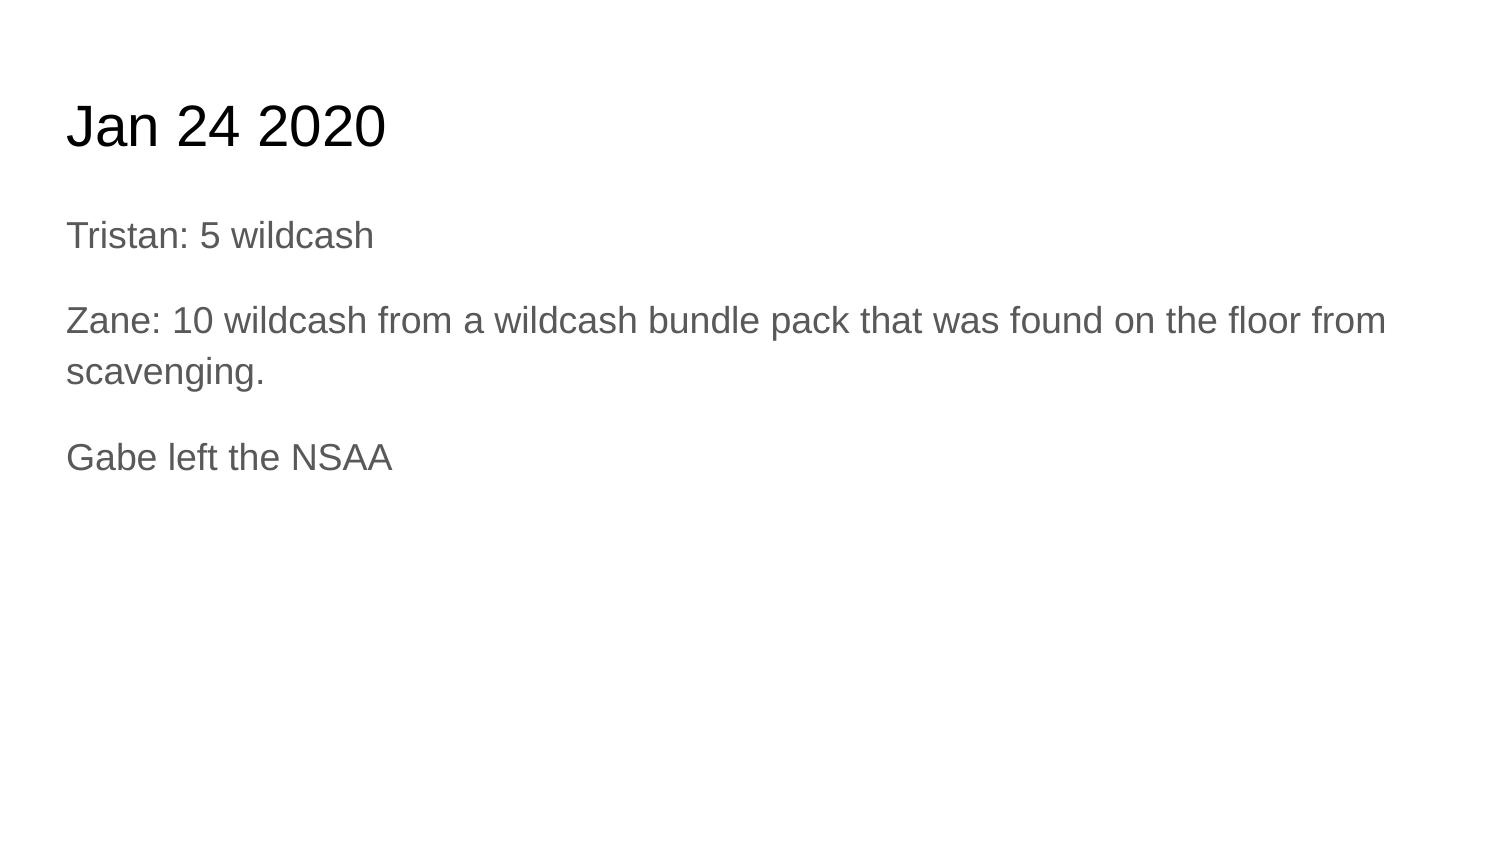

# Jan 24 2020
Tristan: 5 wildcash
Zane: 10 wildcash from a wildcash bundle pack that was found on the floor from scavenging.
Gabe left the NSAA